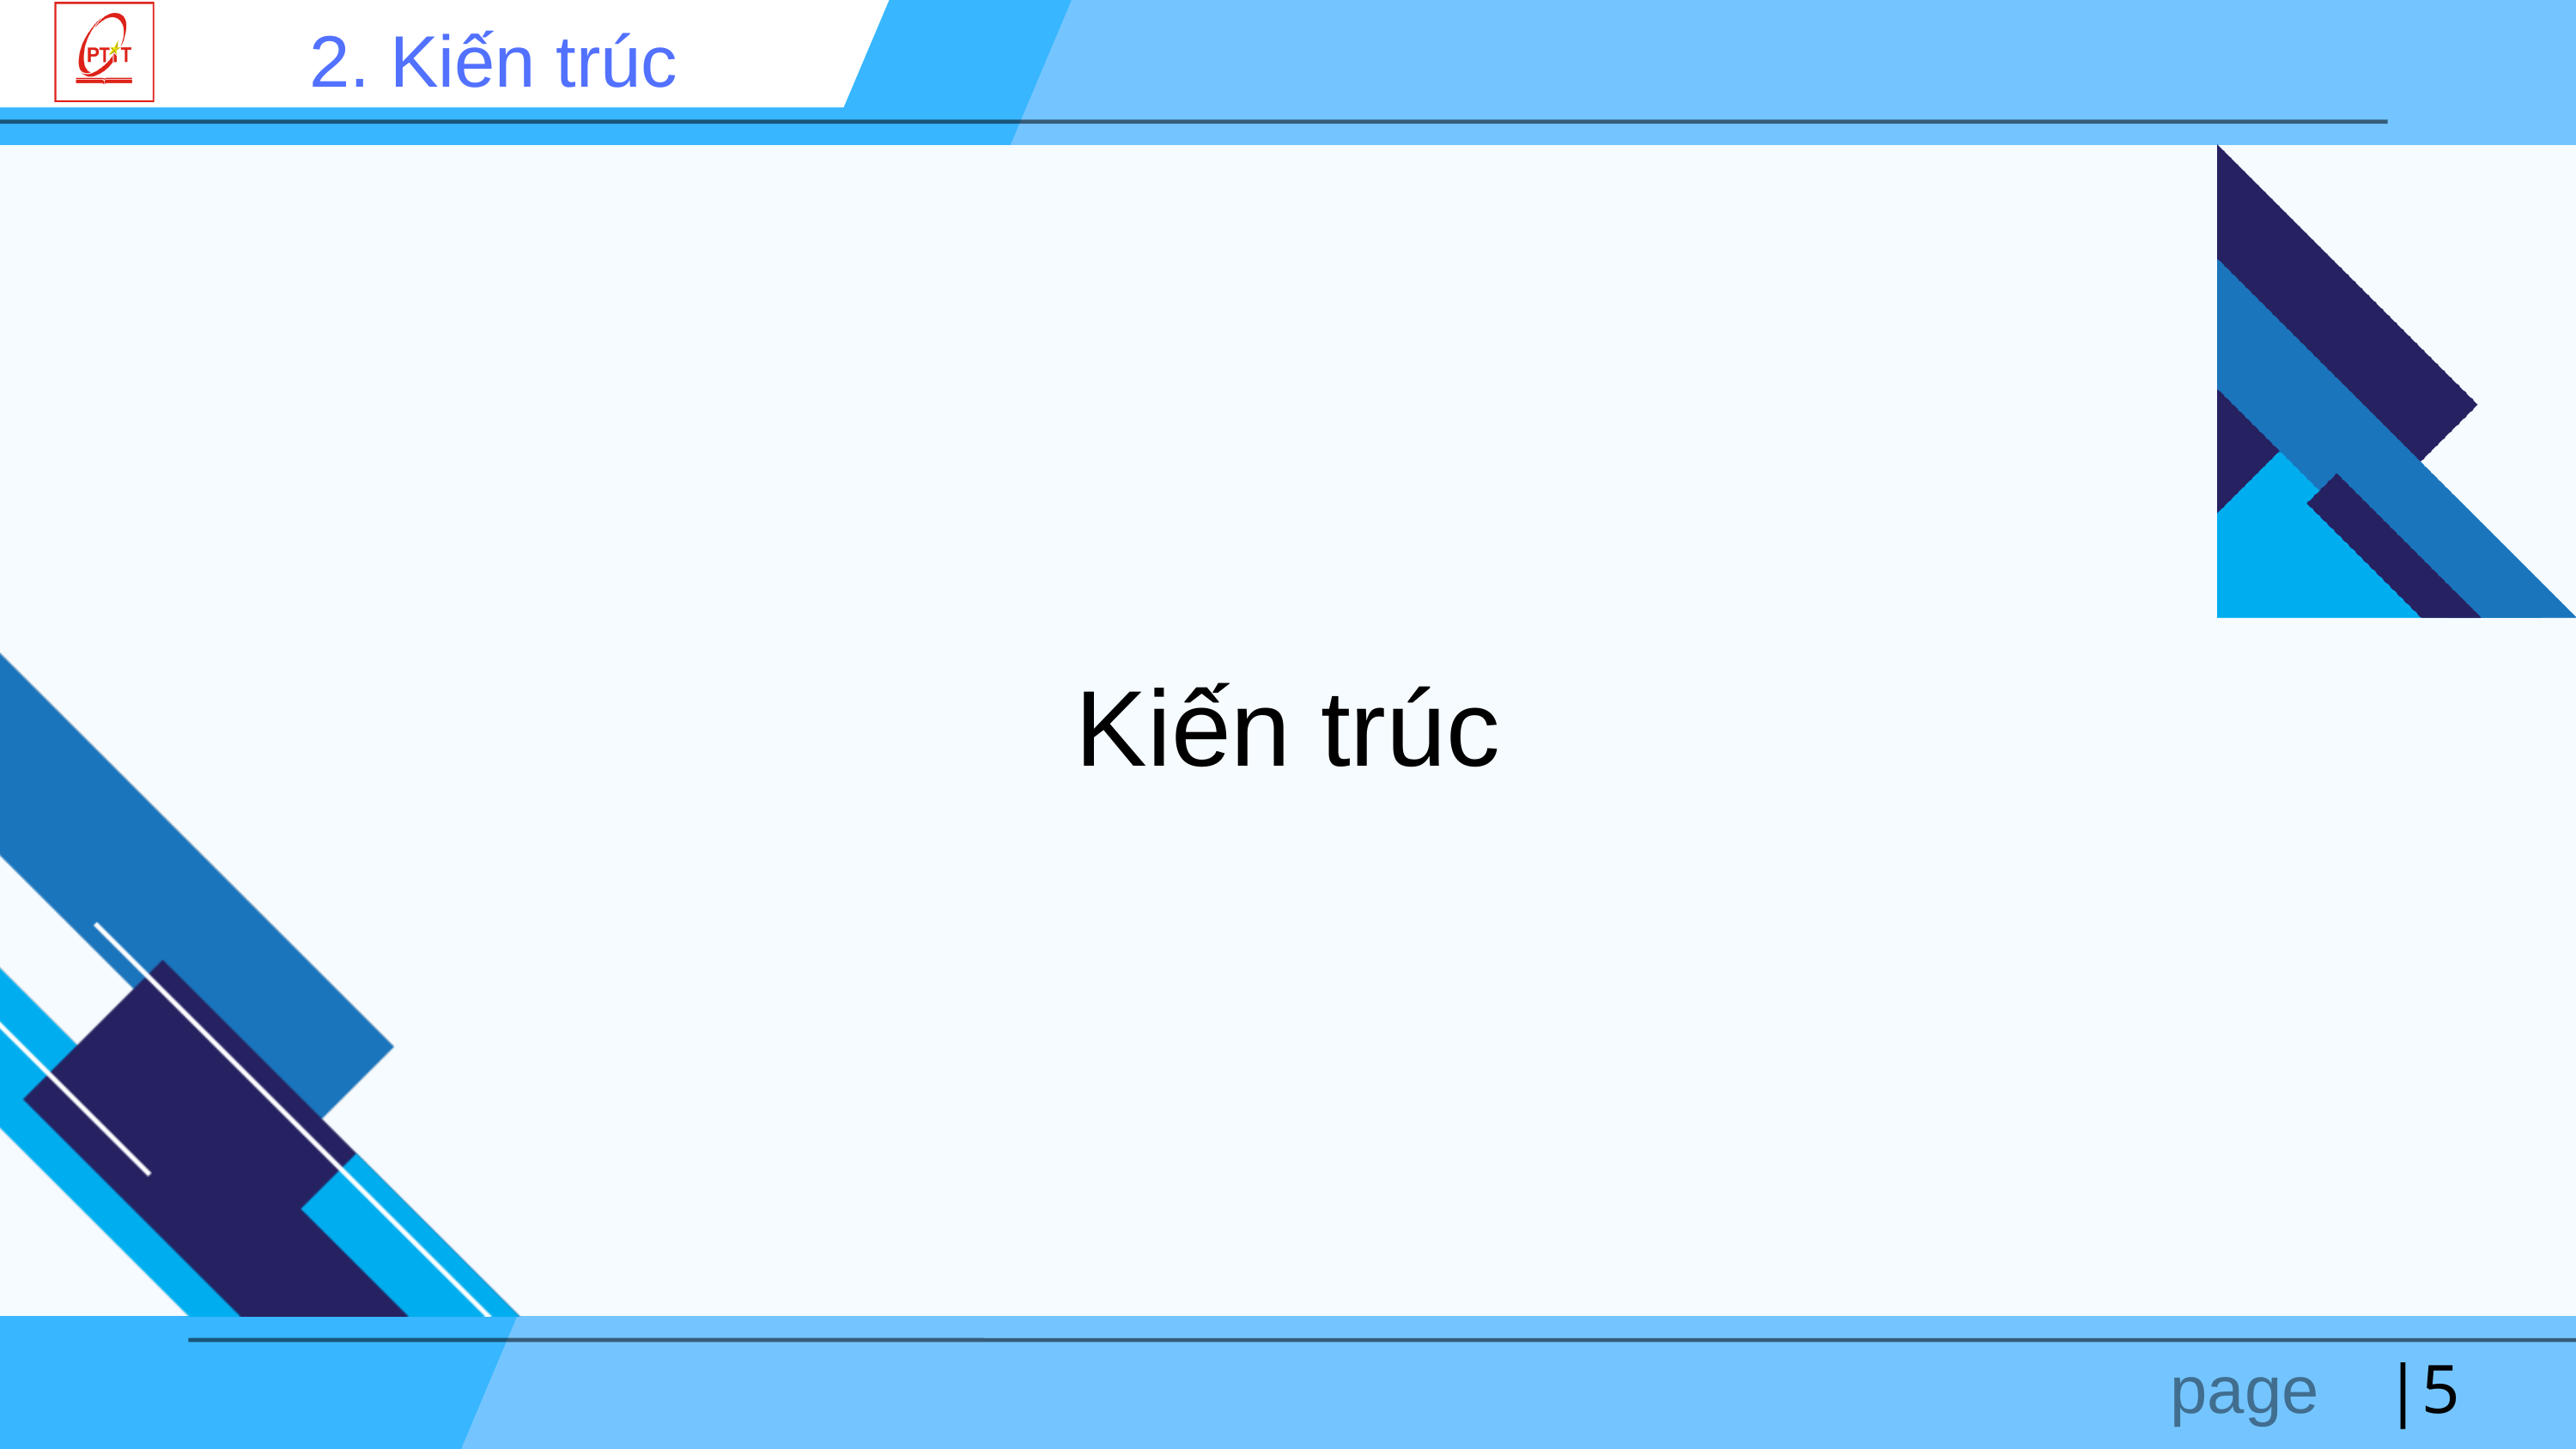

2. Kiến trúc

Kiến trúc

page
|5